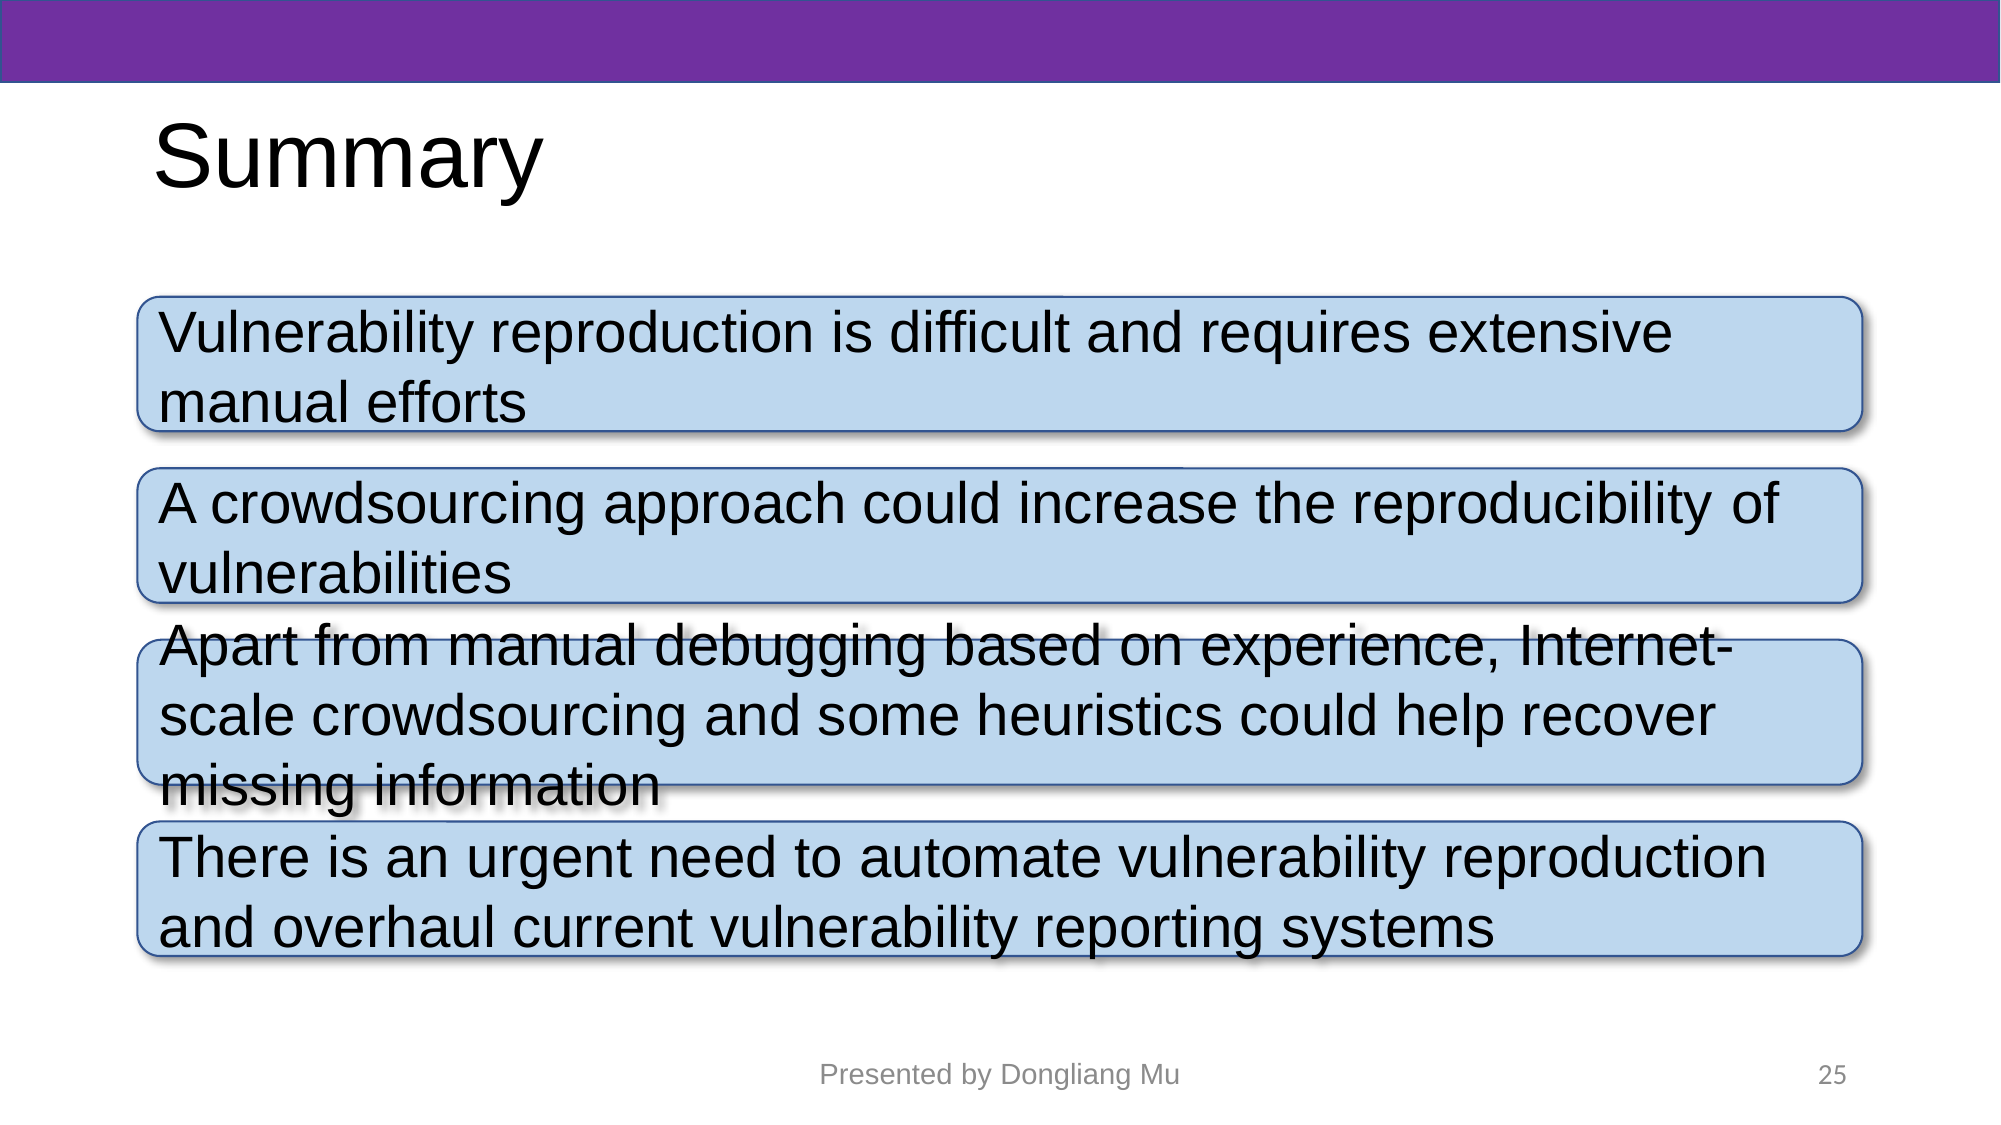

# Summary
Vulnerability reproduction is difficult and requires extensive manual efforts
A crowdsourcing approach could increase the reproducibility of vulnerabilities
Apart from manual debugging based on experience, Internet-scale crowdsourcing and some heuristics could help recover missing information
There is an urgent need to automate vulnerability reproduction and overhaul current vulnerability reporting systems
Presented by Dongliang Mu
25